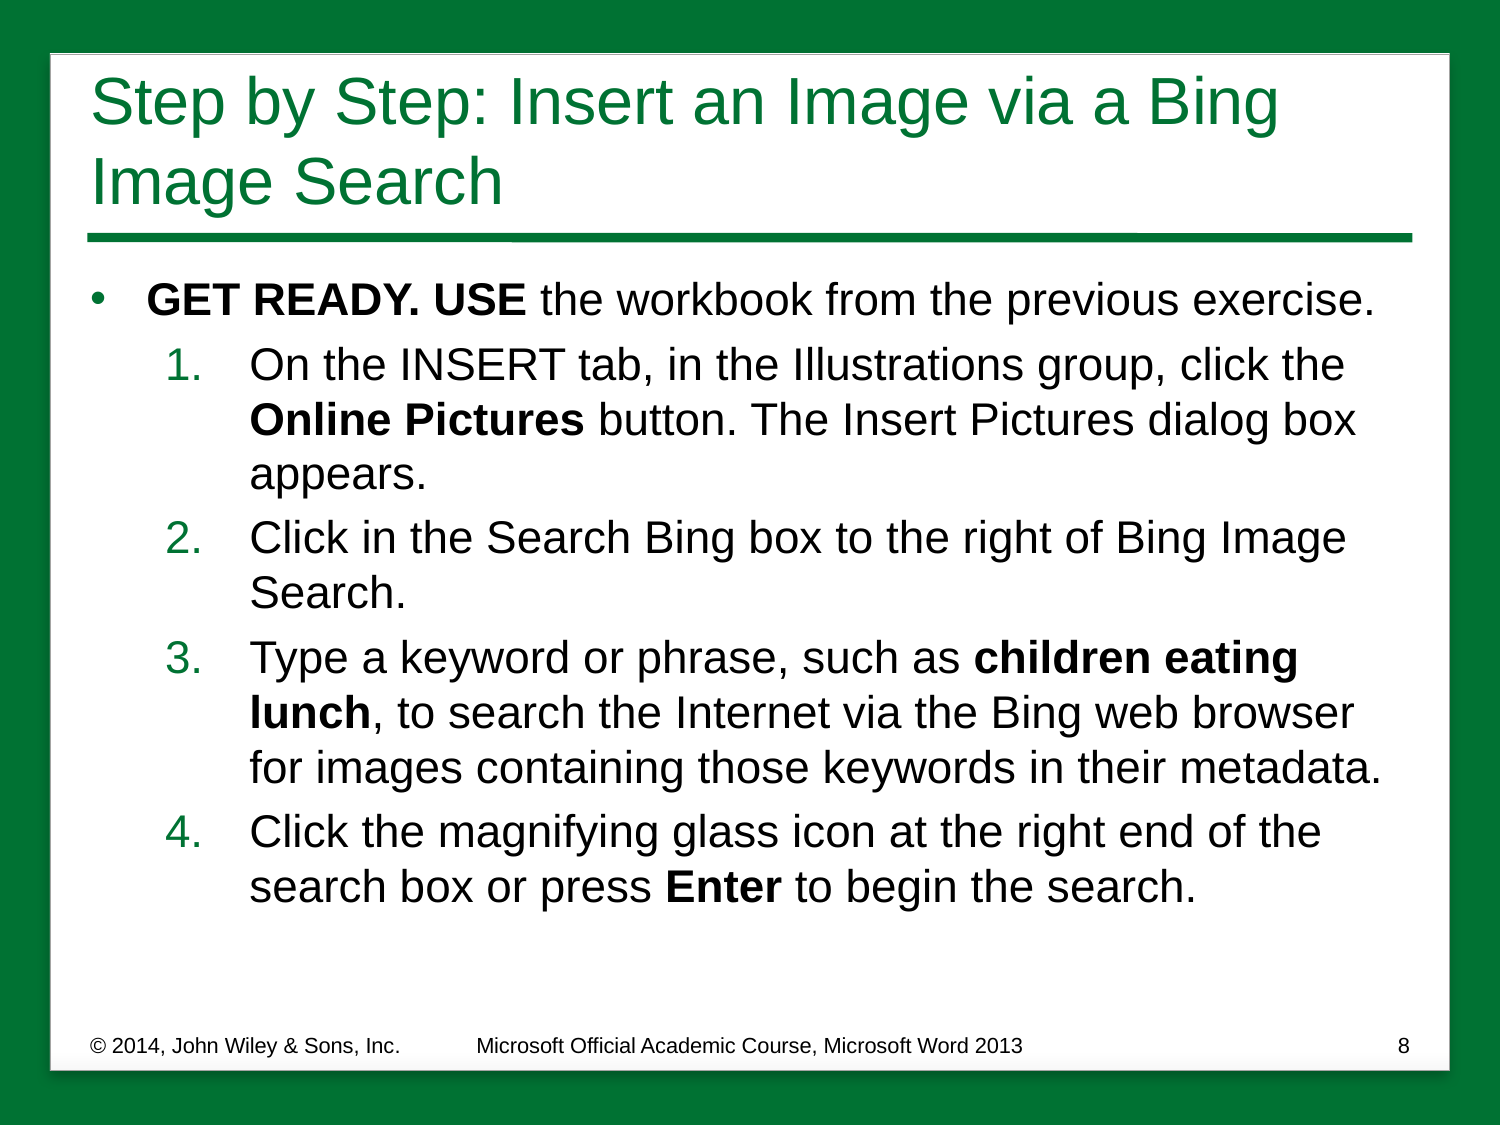

# Step by Step: Insert an Image via a Bing Image Search
GET READY. USE the workbook from the previous exercise.
On the INSERT tab, in the Illustrations group, click the Online Pictures button. The Insert Pictures dialog box appears.
Click in the Search Bing box to the right of Bing Image Search.
Type a keyword or phrase, such as children eating lunch, to search the Internet via the Bing web browser for images containing those keywords in their metadata.
Click the magnifying glass icon at the right end of the search box or press Enter to begin the search.

© 2014, John Wiley & Sons, Inc.
Microsoft Official Academic Course, Microsoft Word 2013
8